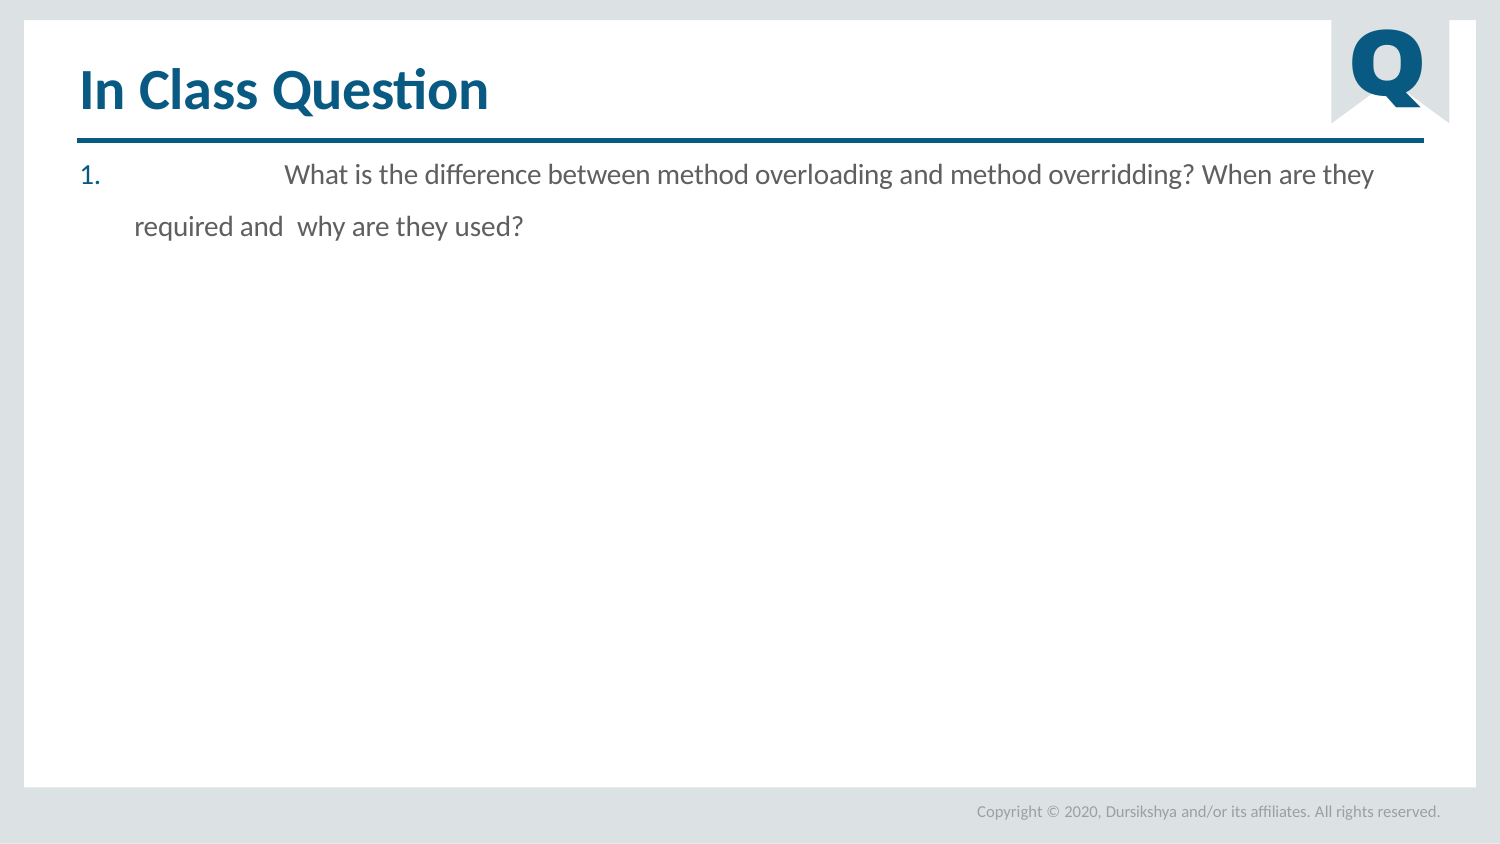

Q

In Class Question
1.		What is the diﬀerence between method overloading and method overridding? When are they required and  why are they used?
Copyright © 2020, Dursikshya and/or its affiliates. All rights reserved.